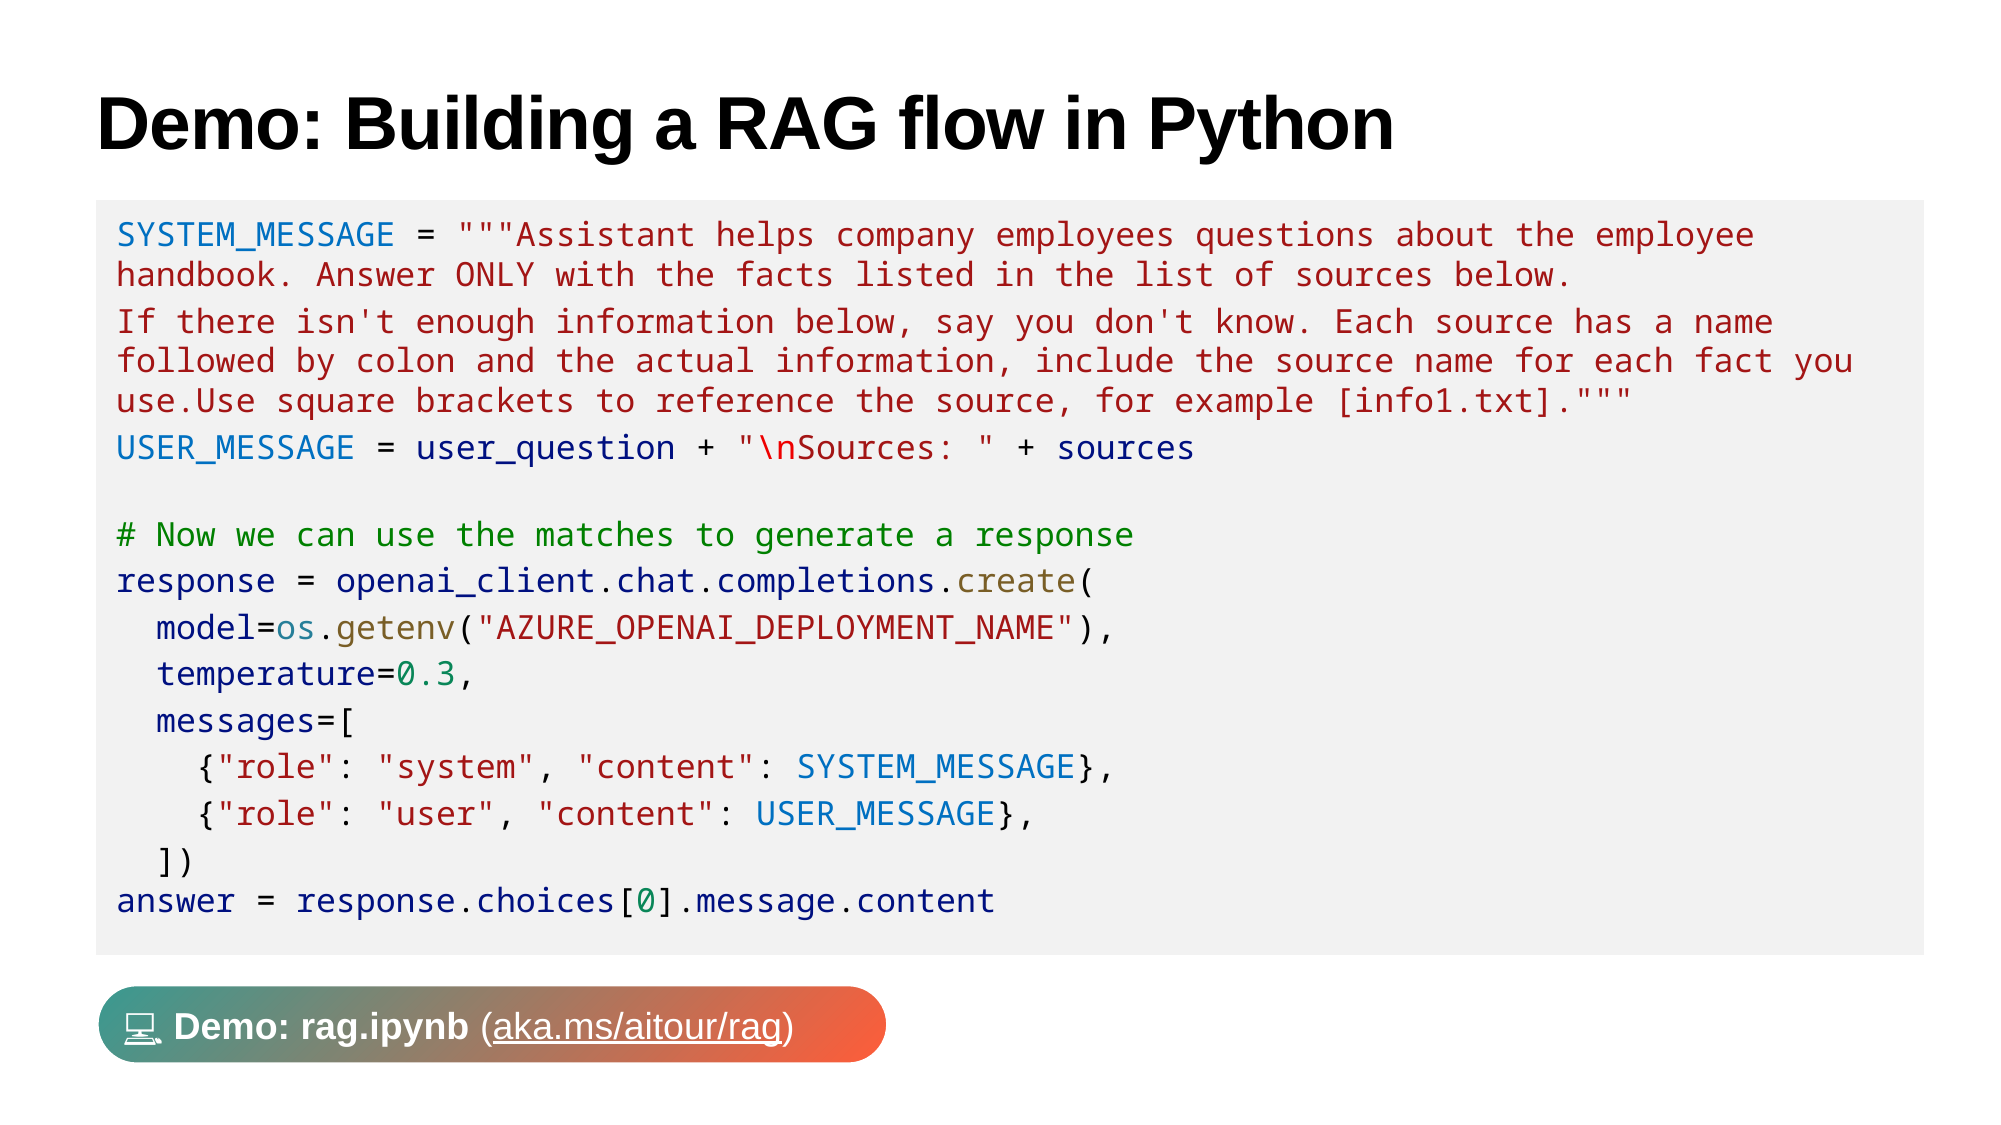

# Demo: Building a RAG flow in Python

SYSTEM_MESSAGE = """Assistant helps company employees questions about the employee handbook. Answer ONLY with the facts listed in the list of sources below.
If there isn't enough information below, say you don't know. Each source has a name followed by colon and the actual information, include the source name for each fact you use.Use square brackets to reference the source, for example [info1.txt]."""
USER_MESSAGE = user_question + "\nSources: " + sources
# Now we can use the matches to generate a response
response = openai_client.chat.completions.create(
  model=os.getenv("AZURE_OPENAI_DEPLOYMENT_NAME"),
  temperature=0.3,
  messages=[
    {"role": "system", "content": SYSTEM_MESSAGE},
    {"role": "user", "content": USER_MESSAGE},
  ])
answer = response.choices[0].message.content
💻 Demo: rag.ipynb (aka.ms/aitour/rag)